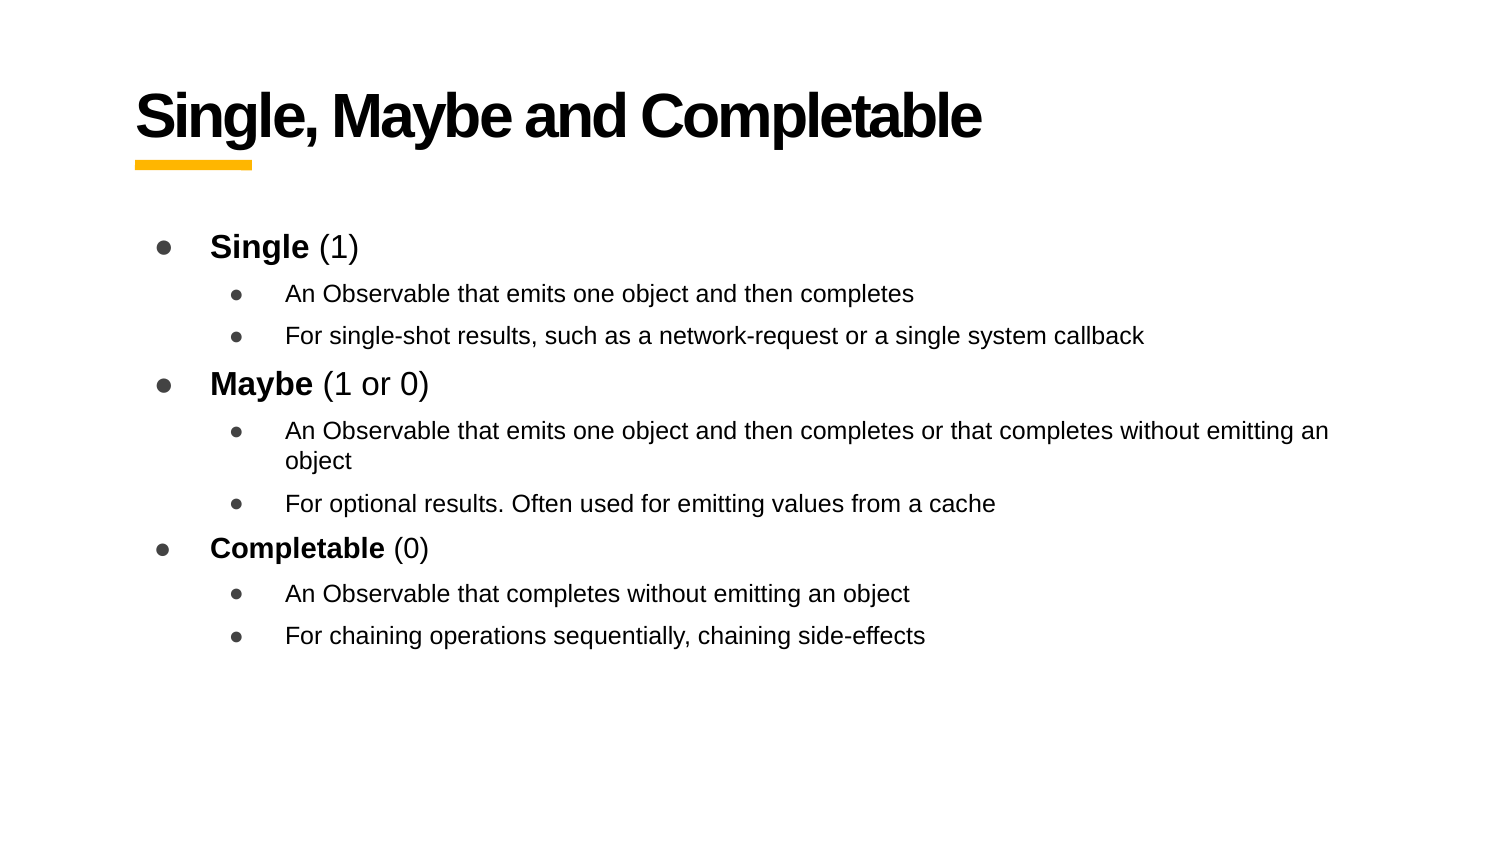

# Single, Maybe and Completable

Single (1)
An Observable that emits one object and then completes
For single-shot results, such as a network-request or a single system callback
Maybe (1 or 0)
An Observable that emits one object and then completes or that completes without emitting an object
For optional results. Often used for emitting values from a cache
Completable (0)
An Observable that completes without emitting an object
For chaining operations sequentially, chaining side-effects